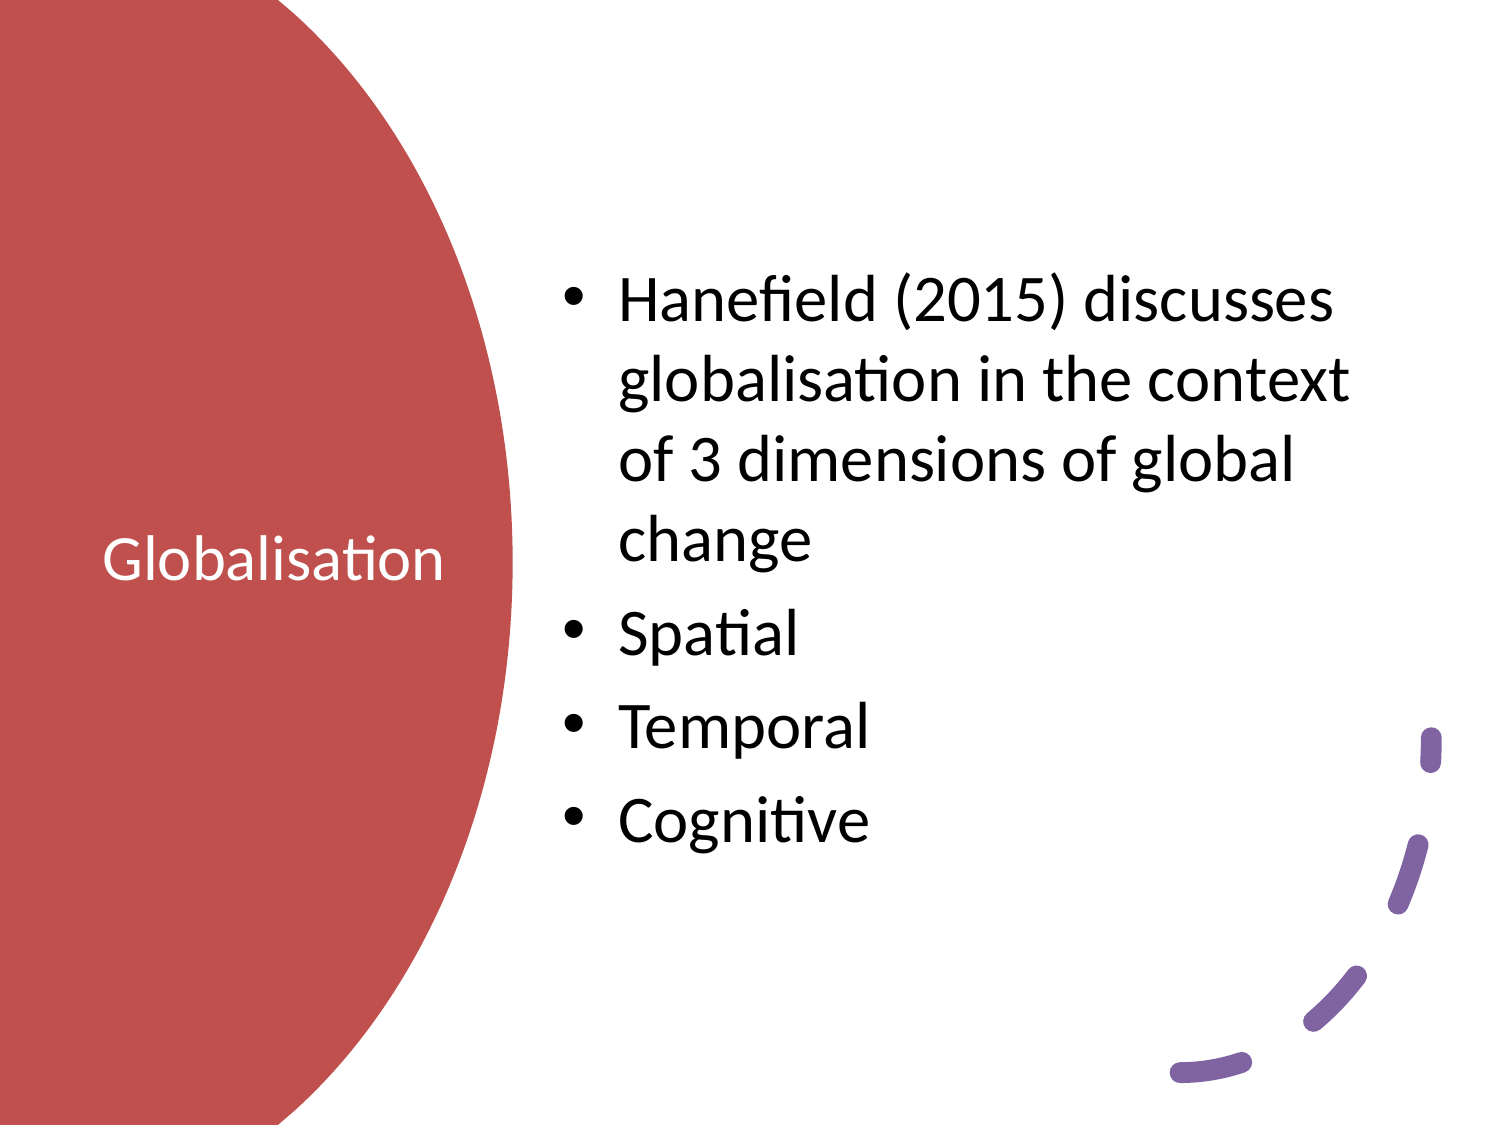

Hanefield (2015) discusses globalisation in the context of 3 dimensions of global change
Spatial
Temporal
Cognitive
# Globalisation